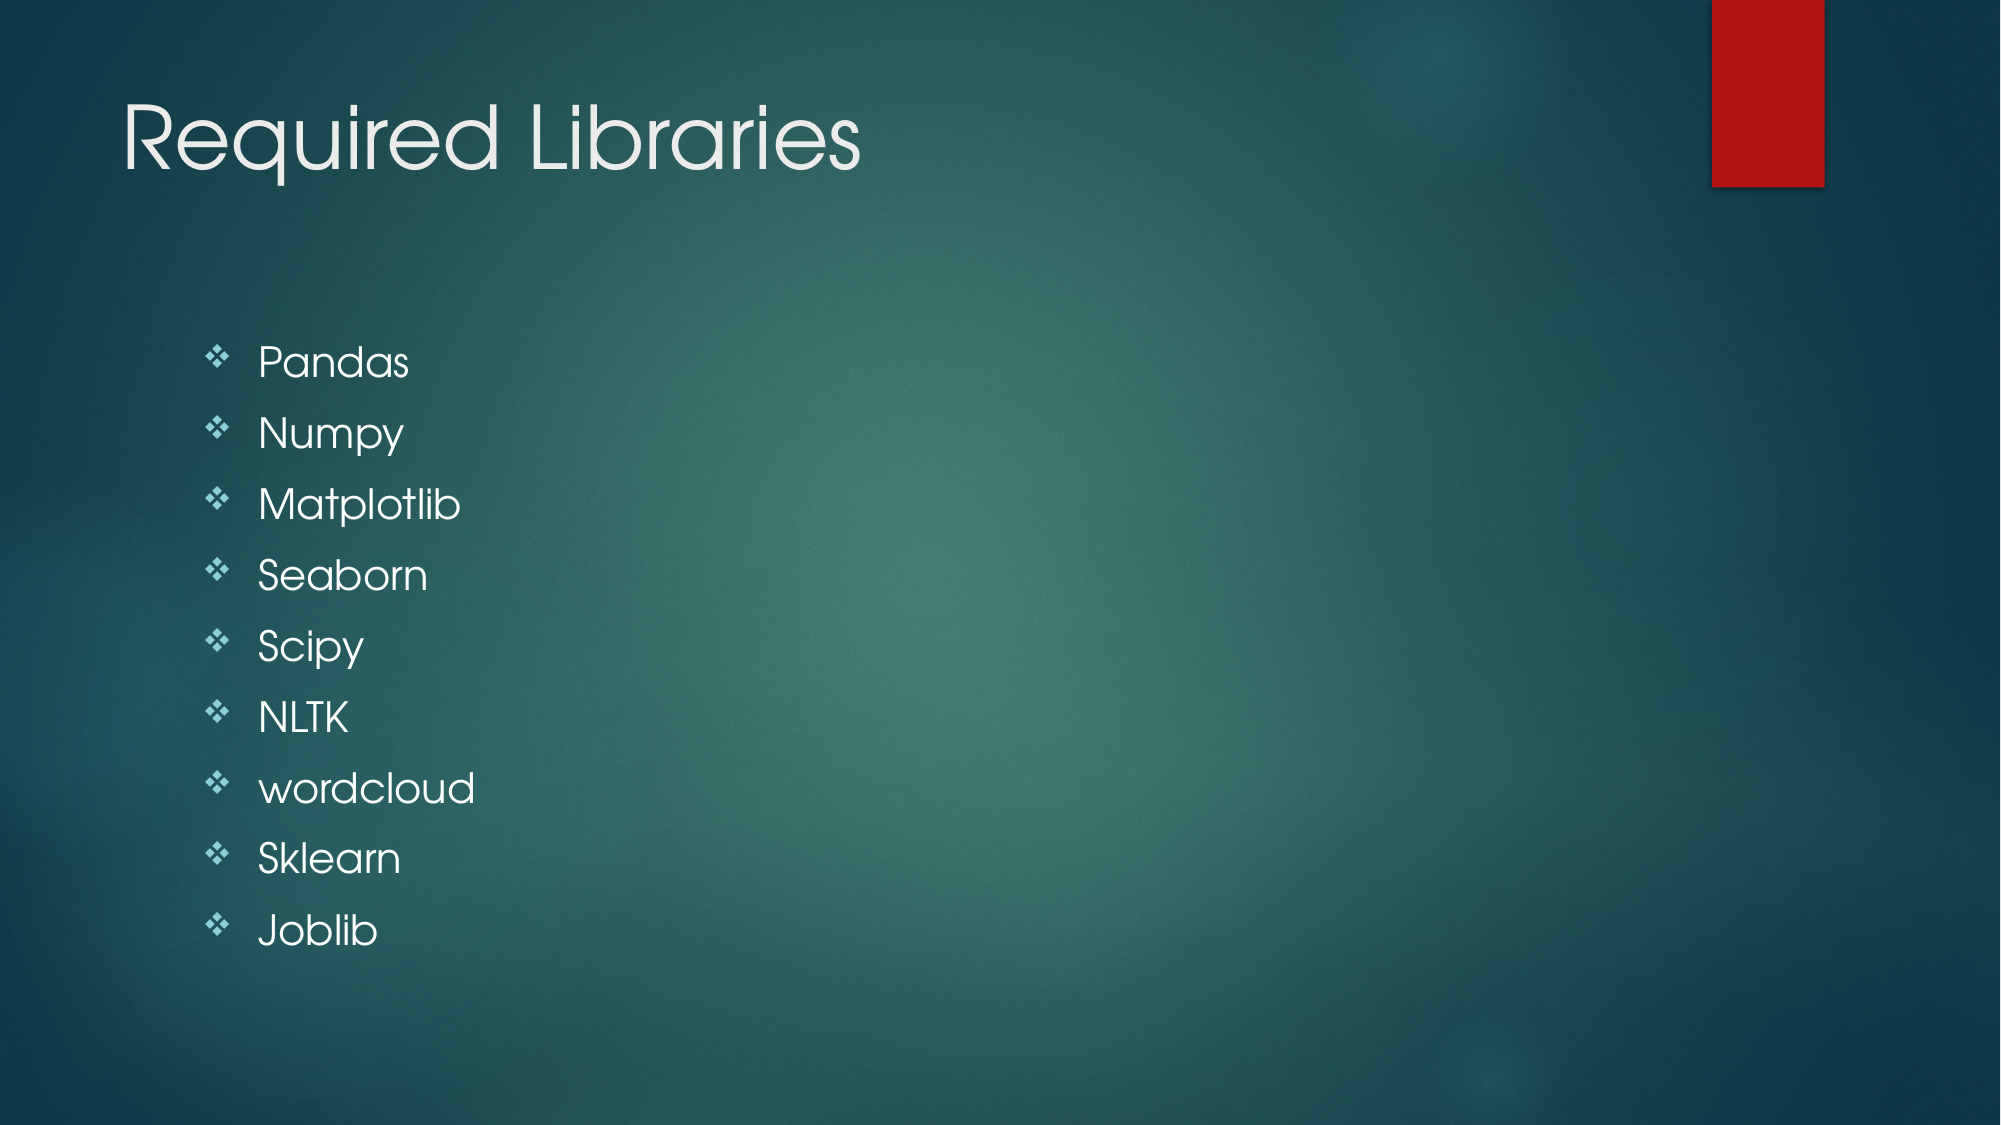

# Required Libraries
Pandas
Numpy
Matplotlib
Seaborn
Scipy
NLTK
wordcloud
Sklearn
Joblib